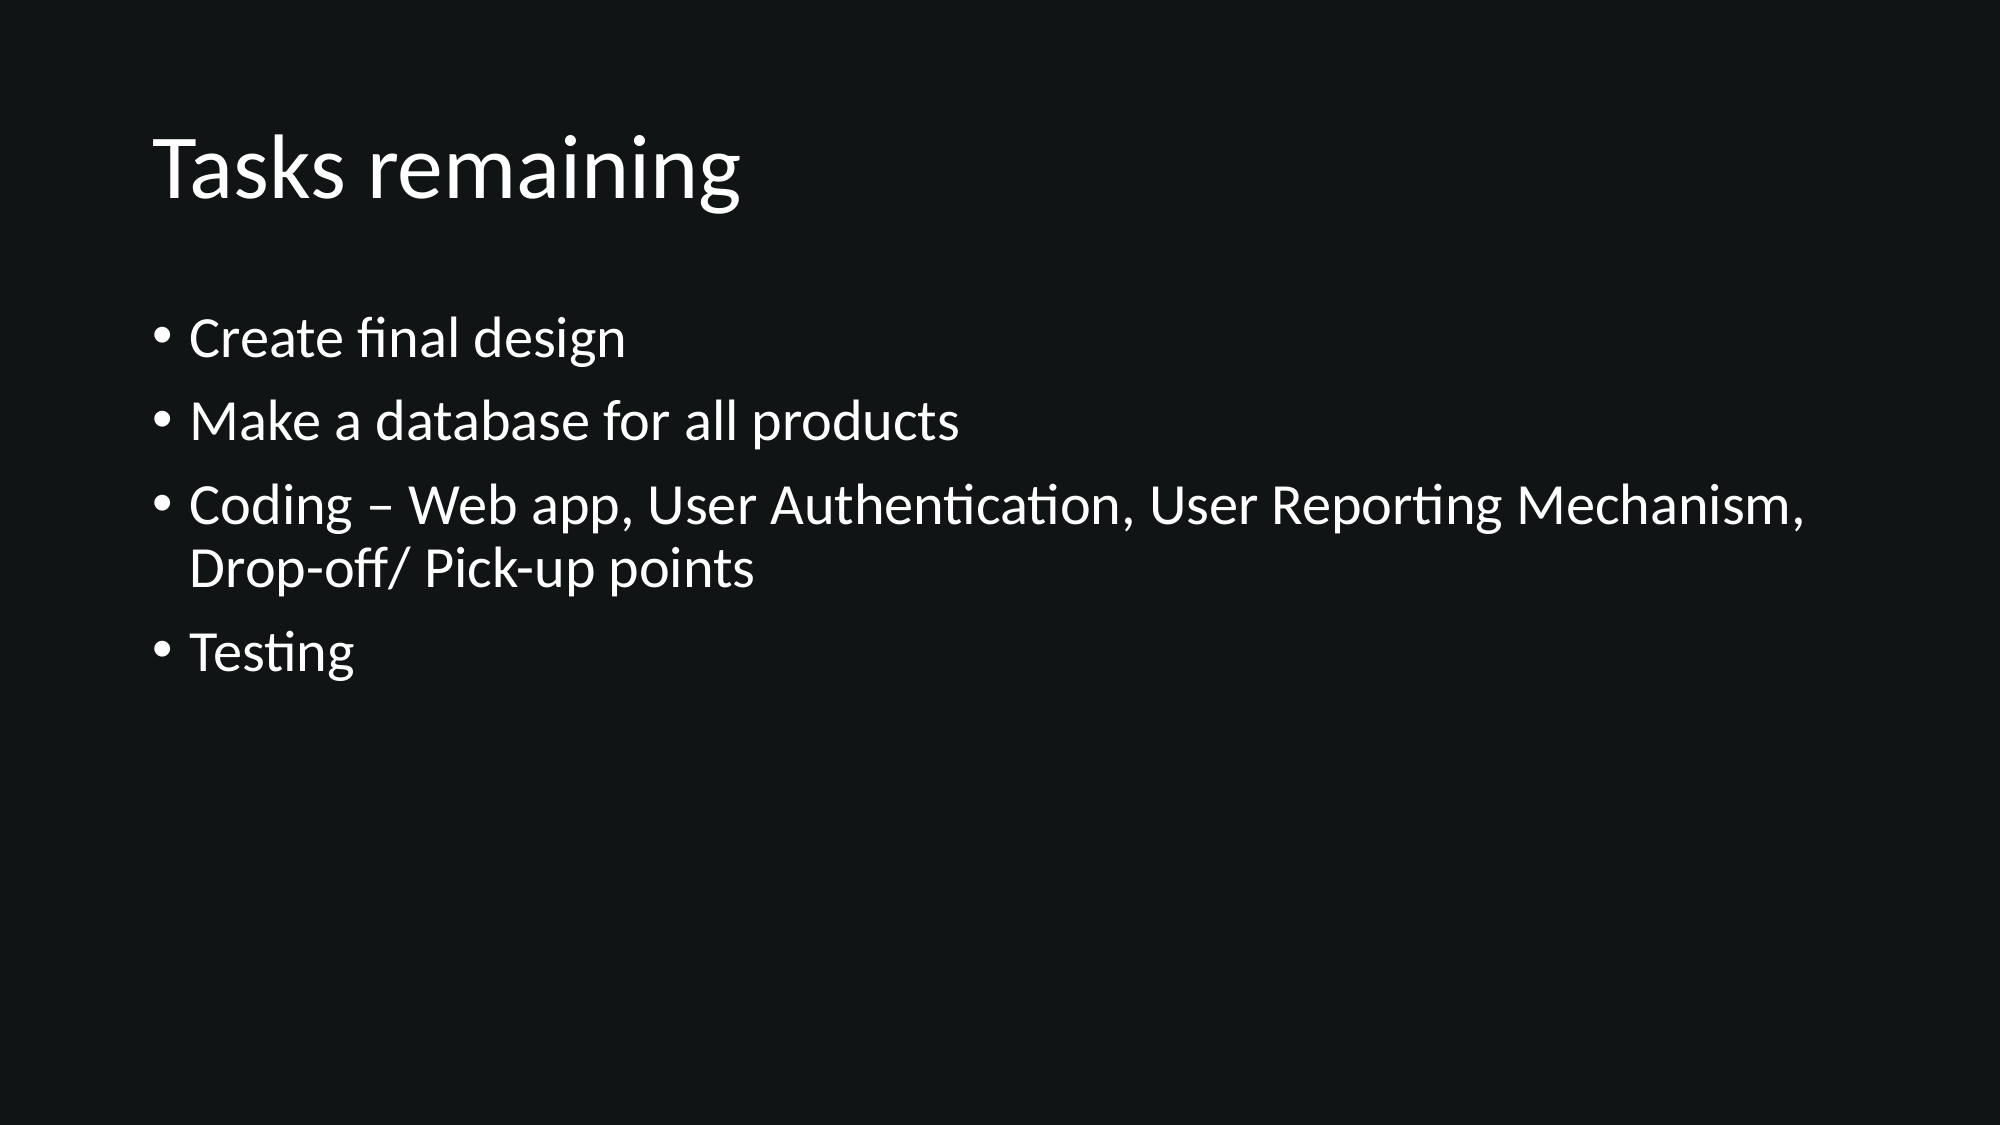

# Tasks remaining
Create final design
Make a database for all products
Coding – Web app, User Authentication, User Reporting Mechanism, Drop-off/ Pick-up points
Testing